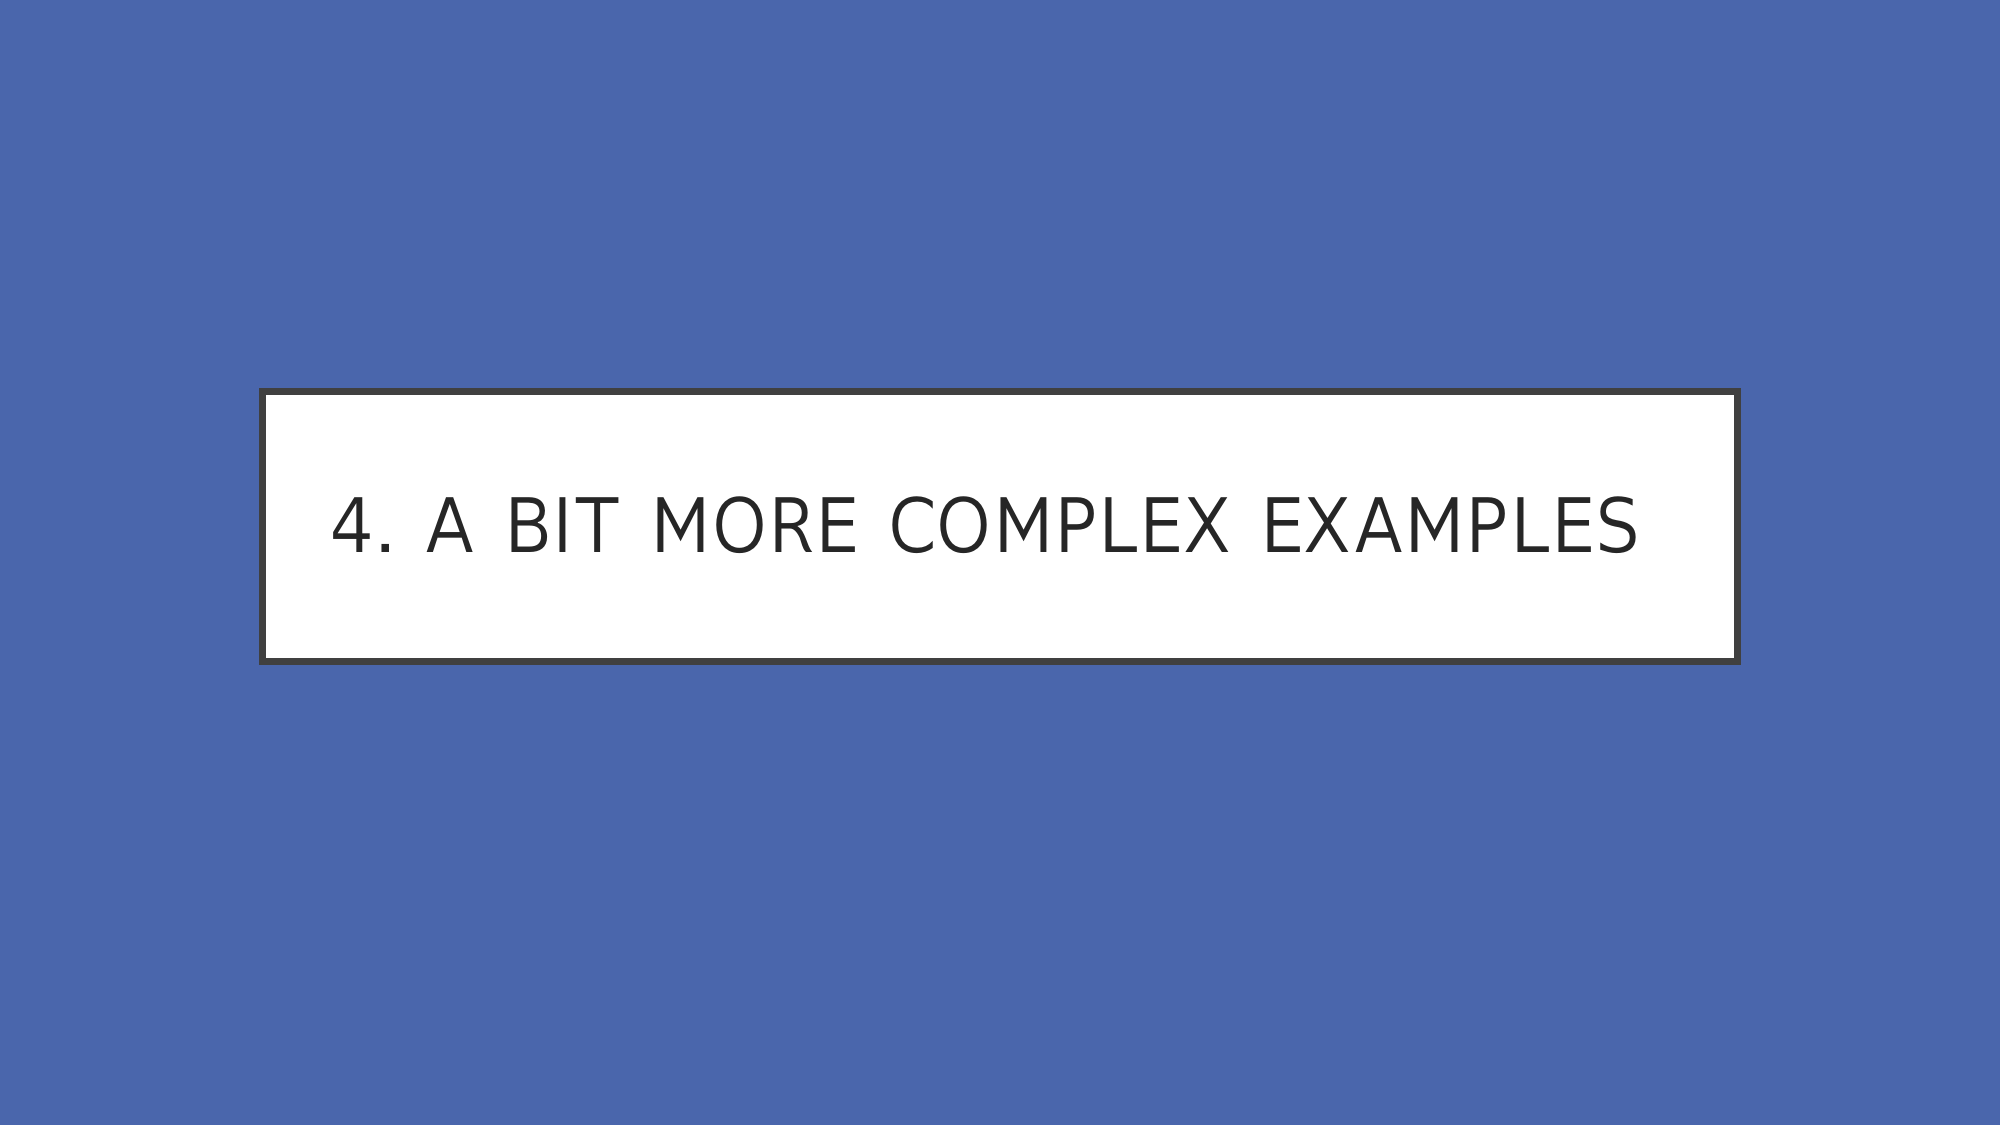

# 4. A bit more complex examples